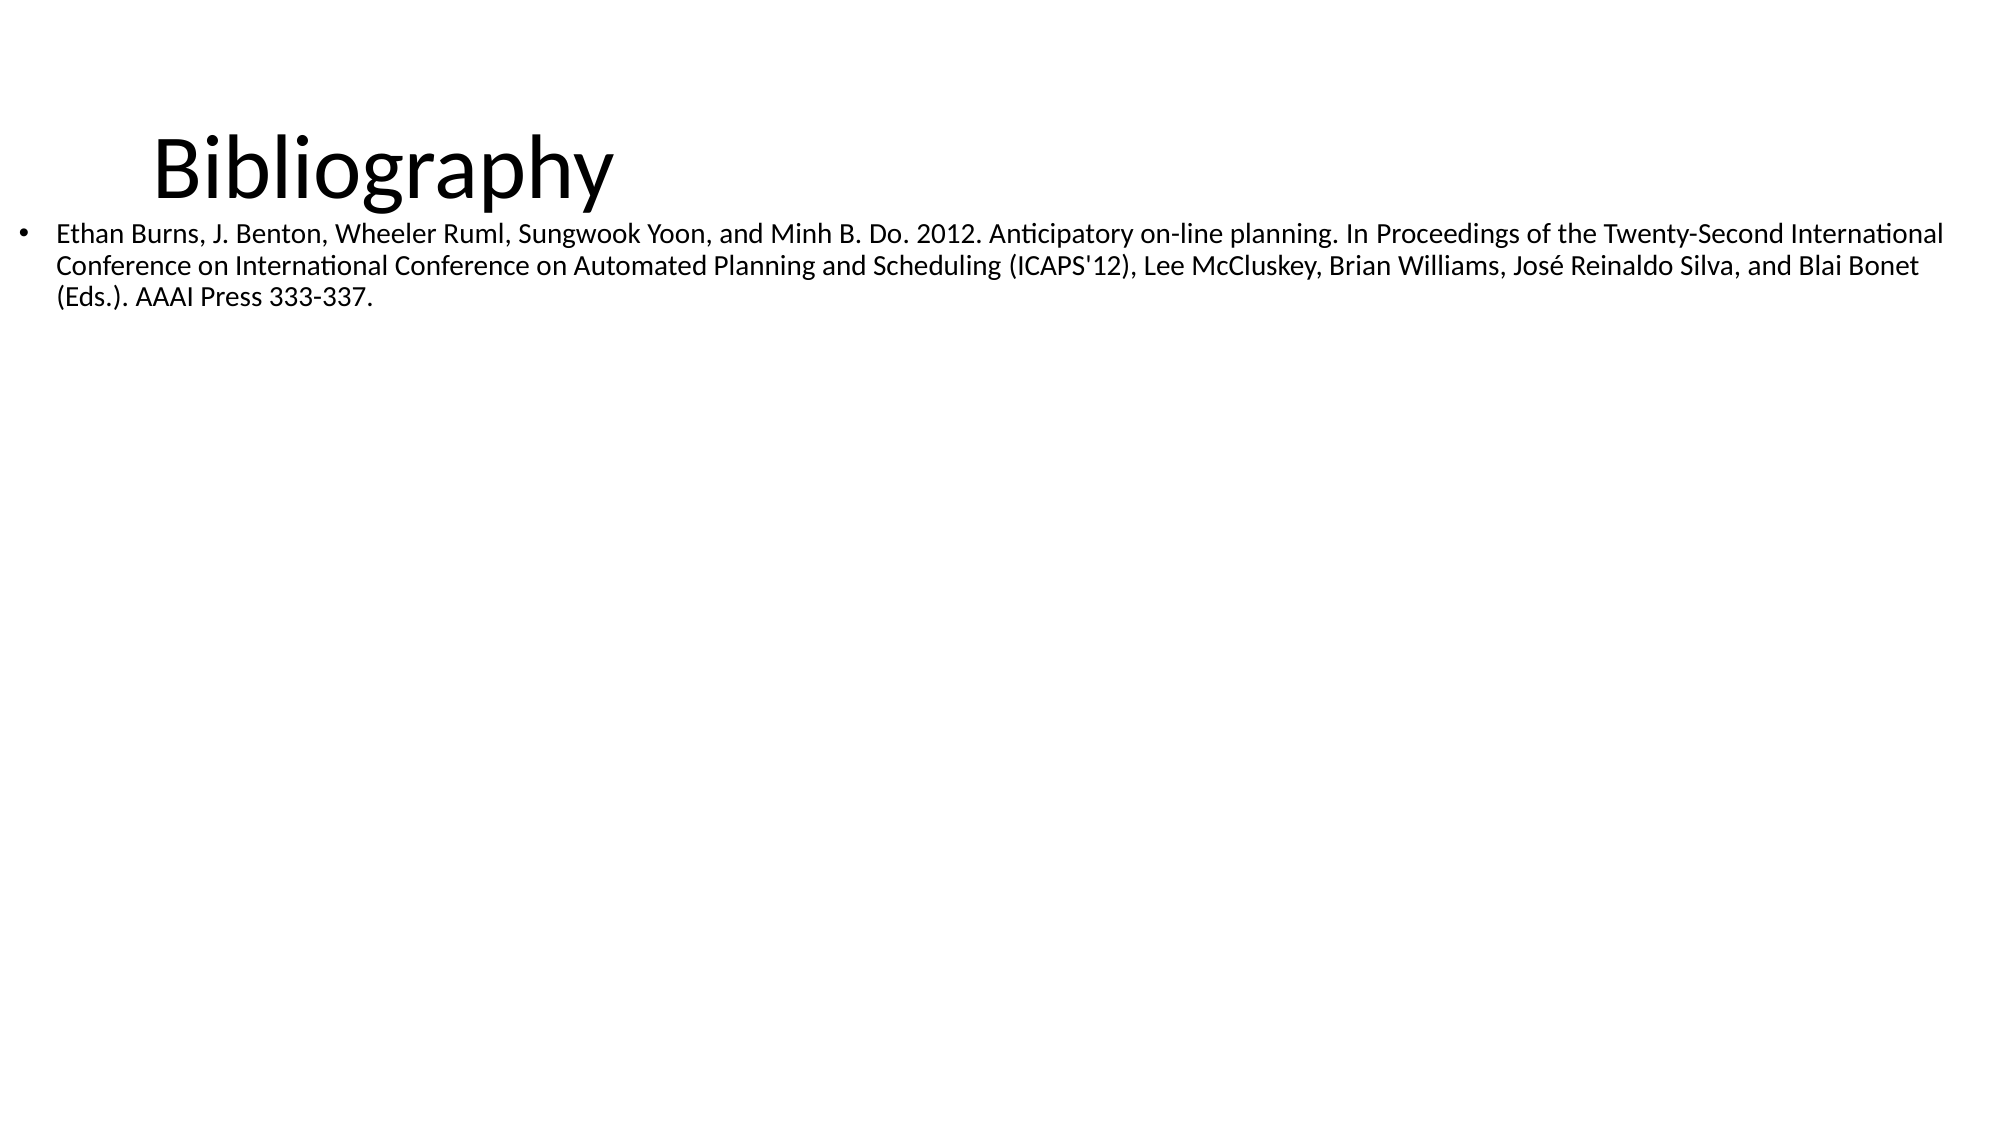

# Bibliography
Ethan Burns, J. Benton, Wheeler Ruml, Sungwook Yoon, and Minh B. Do. 2012. Anticipatory on-line planning. In Proceedings of the Twenty-Second International Conference on International Conference on Automated Planning and Scheduling (ICAPS'12), Lee McCluskey, Brian Williams, José Reinaldo Silva, and Blai Bonet (Eds.). AAAI Press 333-337.